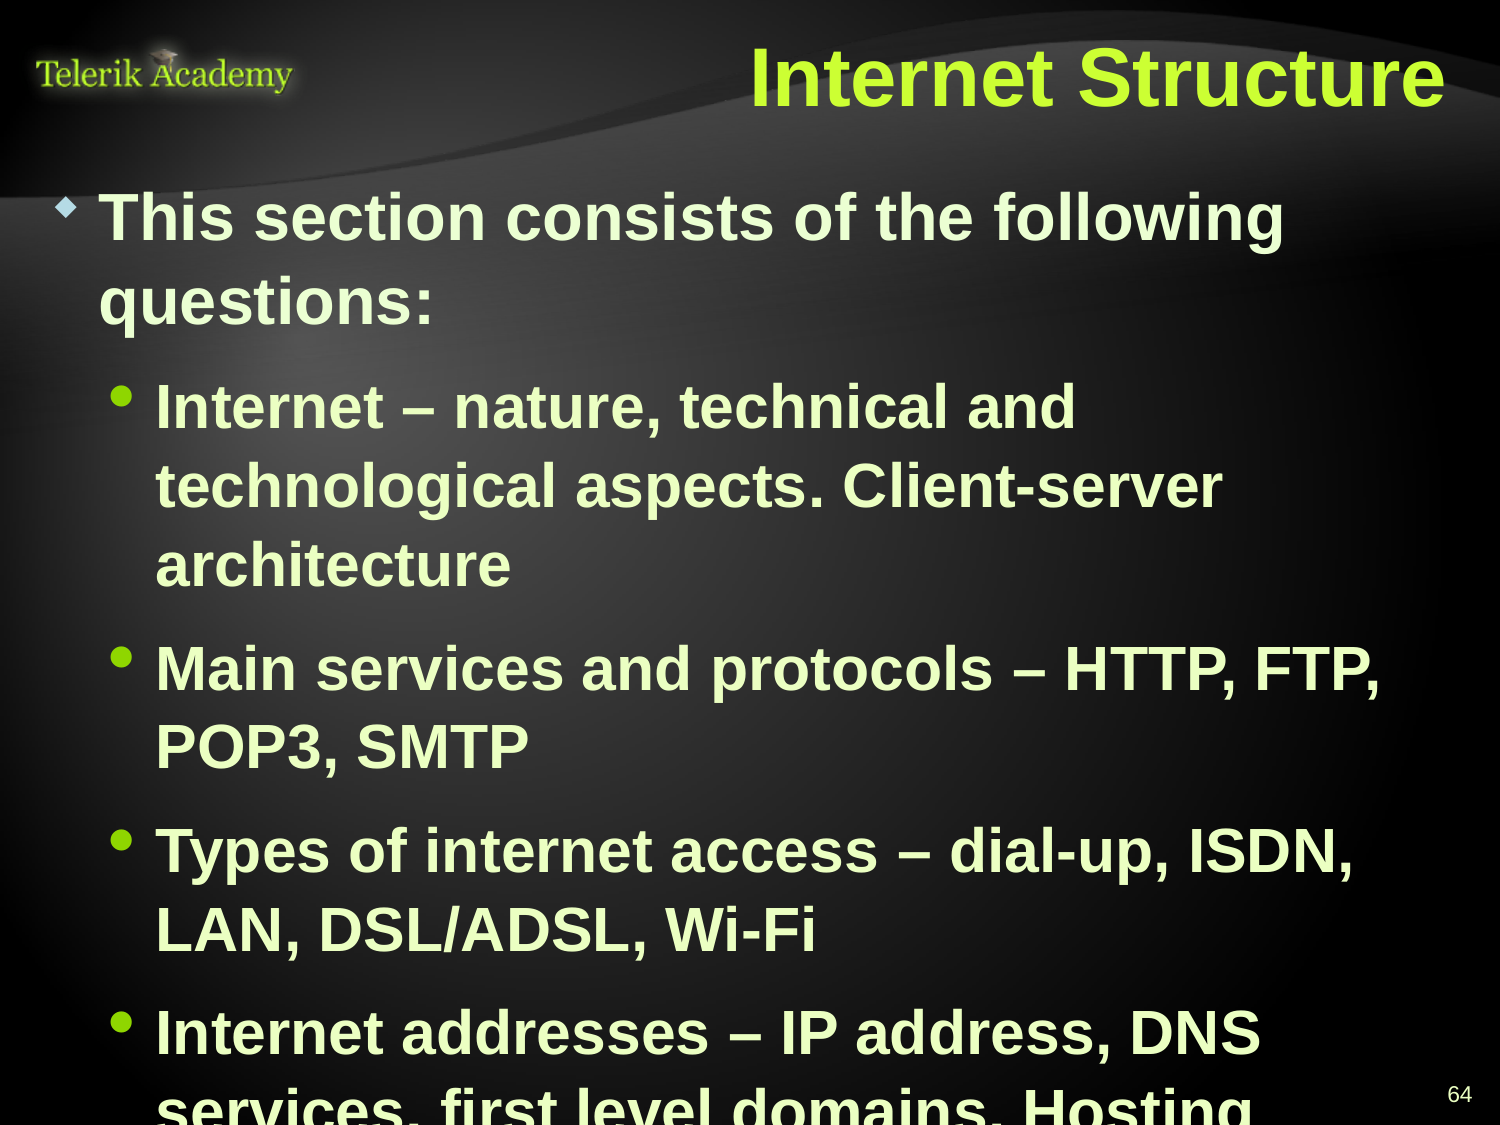

# Internet Structure
This section consists of the following questions:
Internet – nature, technical and technological aspects. Client-server architecture
Main services and protocols – HTTP, FTP, POP3, SMTP
Types of internet access – dial-up, ISDN, LAN, DSL/ADSL, Wi-Fi
Internet addresses – IP address, DNS services, first level domains. Hosting
64